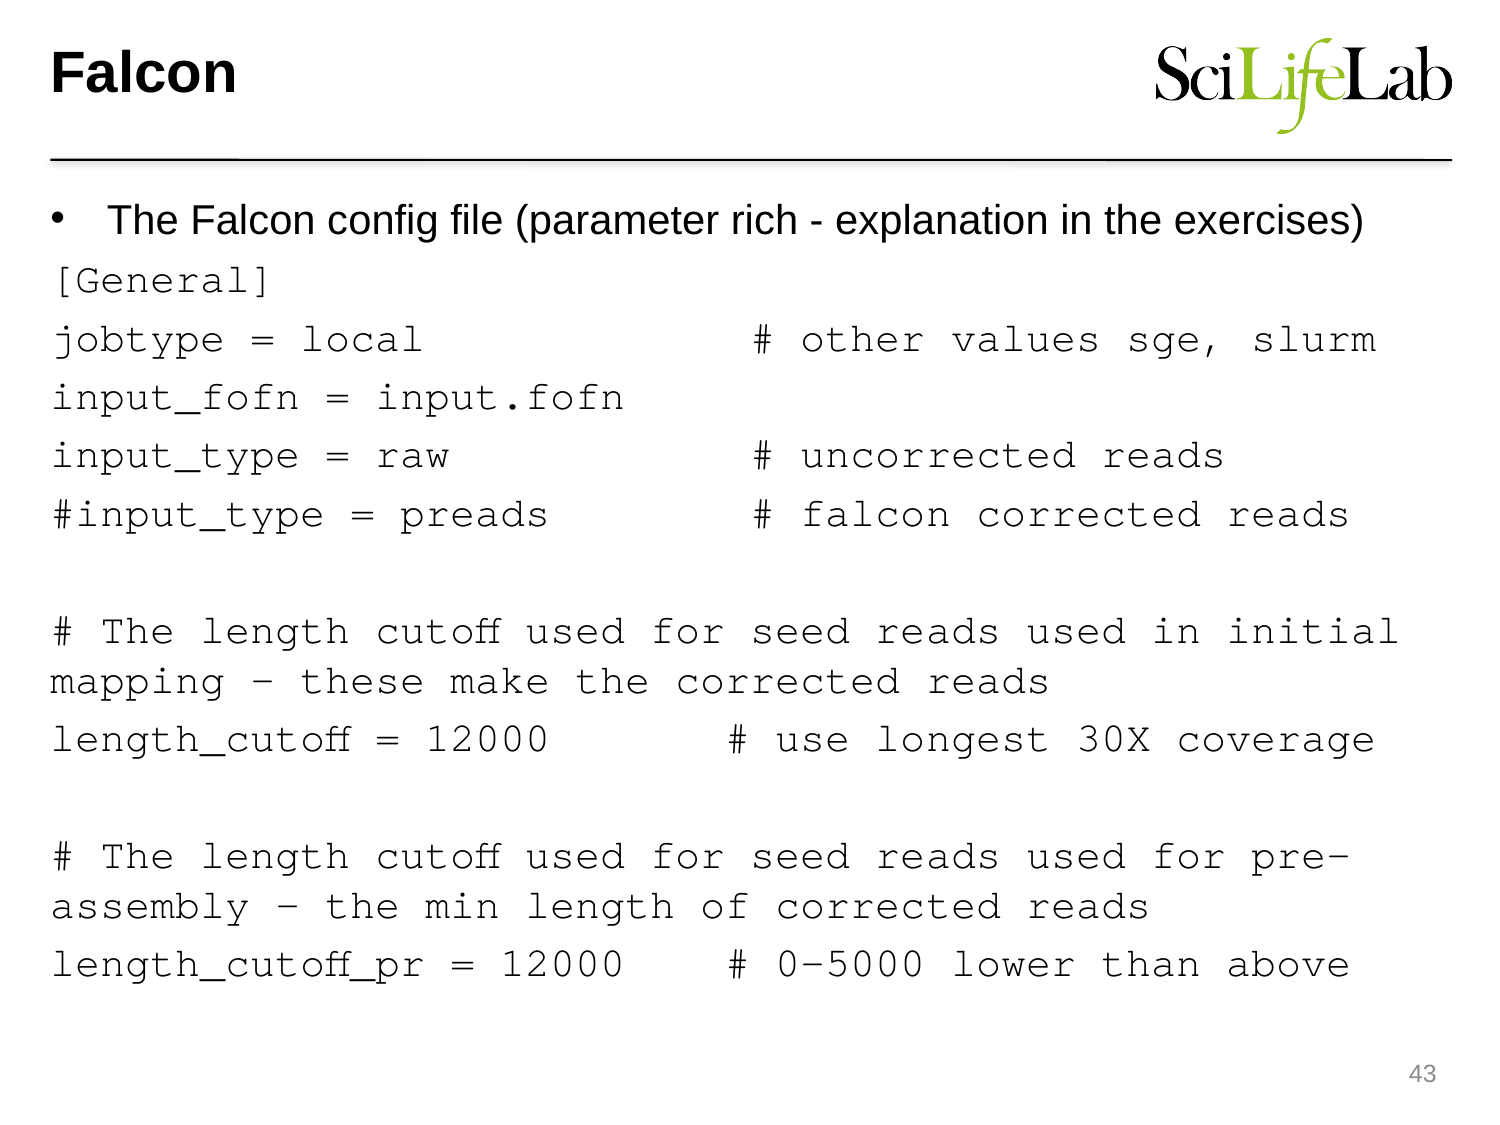

# Falcon
The Falcon config file (parameter rich - explanation in the exercises)
[General]
jobtype = local             # other values sge, slurm
input_fofn = input.fofn
input_type = raw            # uncorrected reads
#input_type = preads        # falcon corrected reads

# The length cutoff used for seed reads used in initial mapping - these make the corrected reads
length_cutoff = 12000       # use longest 30X coverage

# The length cutoff used for seed reads used for pre-assembly - the min length of corrected reads
length_cutoff_pr = 12000    # 0-5000 lower than above
43